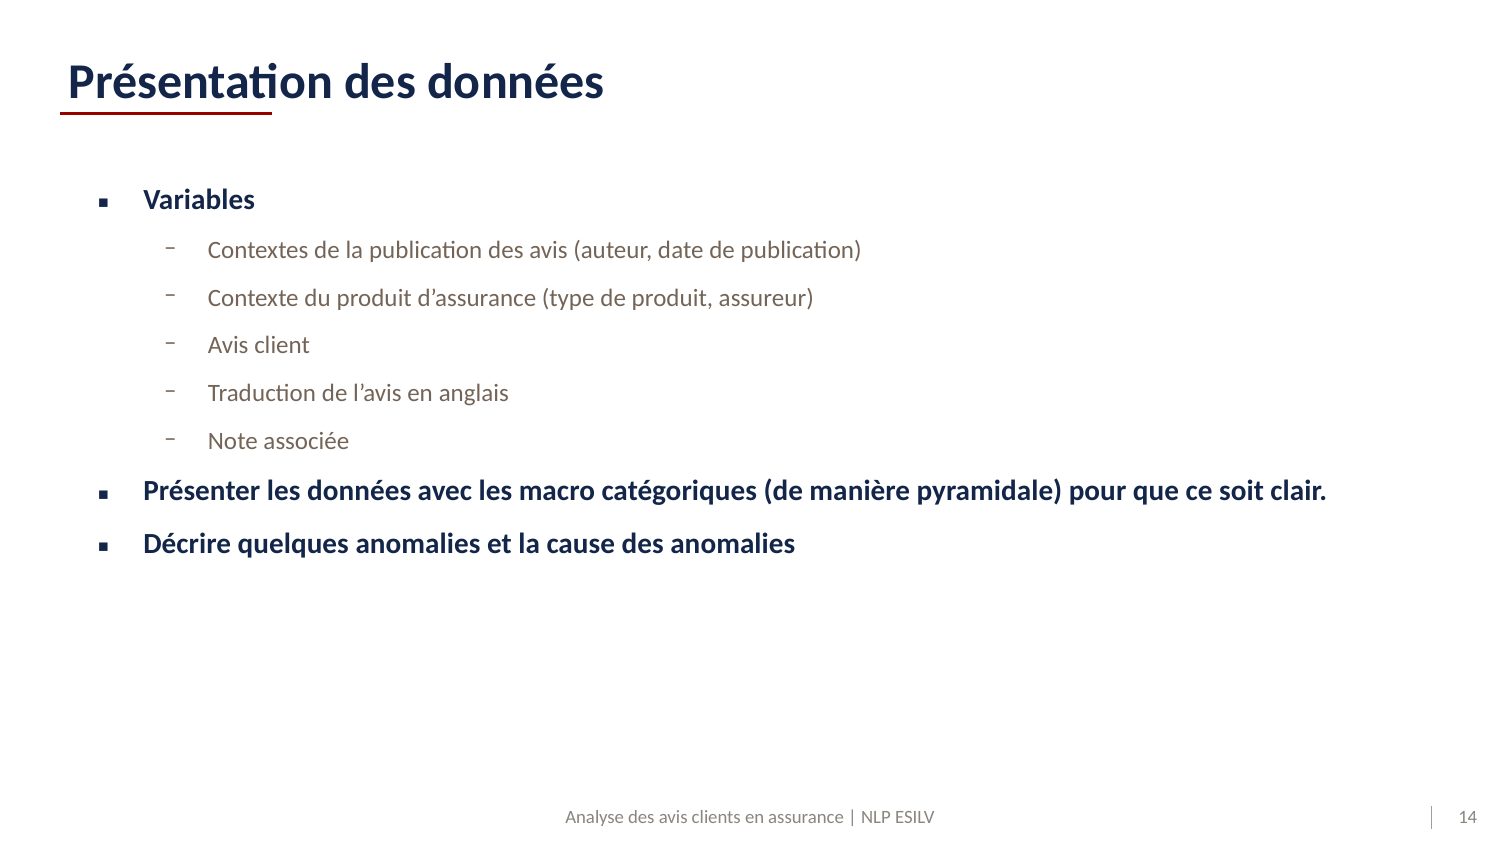

# Présentation des données
Variables
Contextes de la publication des avis (auteur, date de publication)
Contexte du produit d’assurance (type de produit, assureur)
Avis client
Traduction de l’avis en anglais
Note associée
Présenter les données avec les macro catégoriques (de manière pyramidale) pour que ce soit clair.
Décrire quelques anomalies et la cause des anomalies